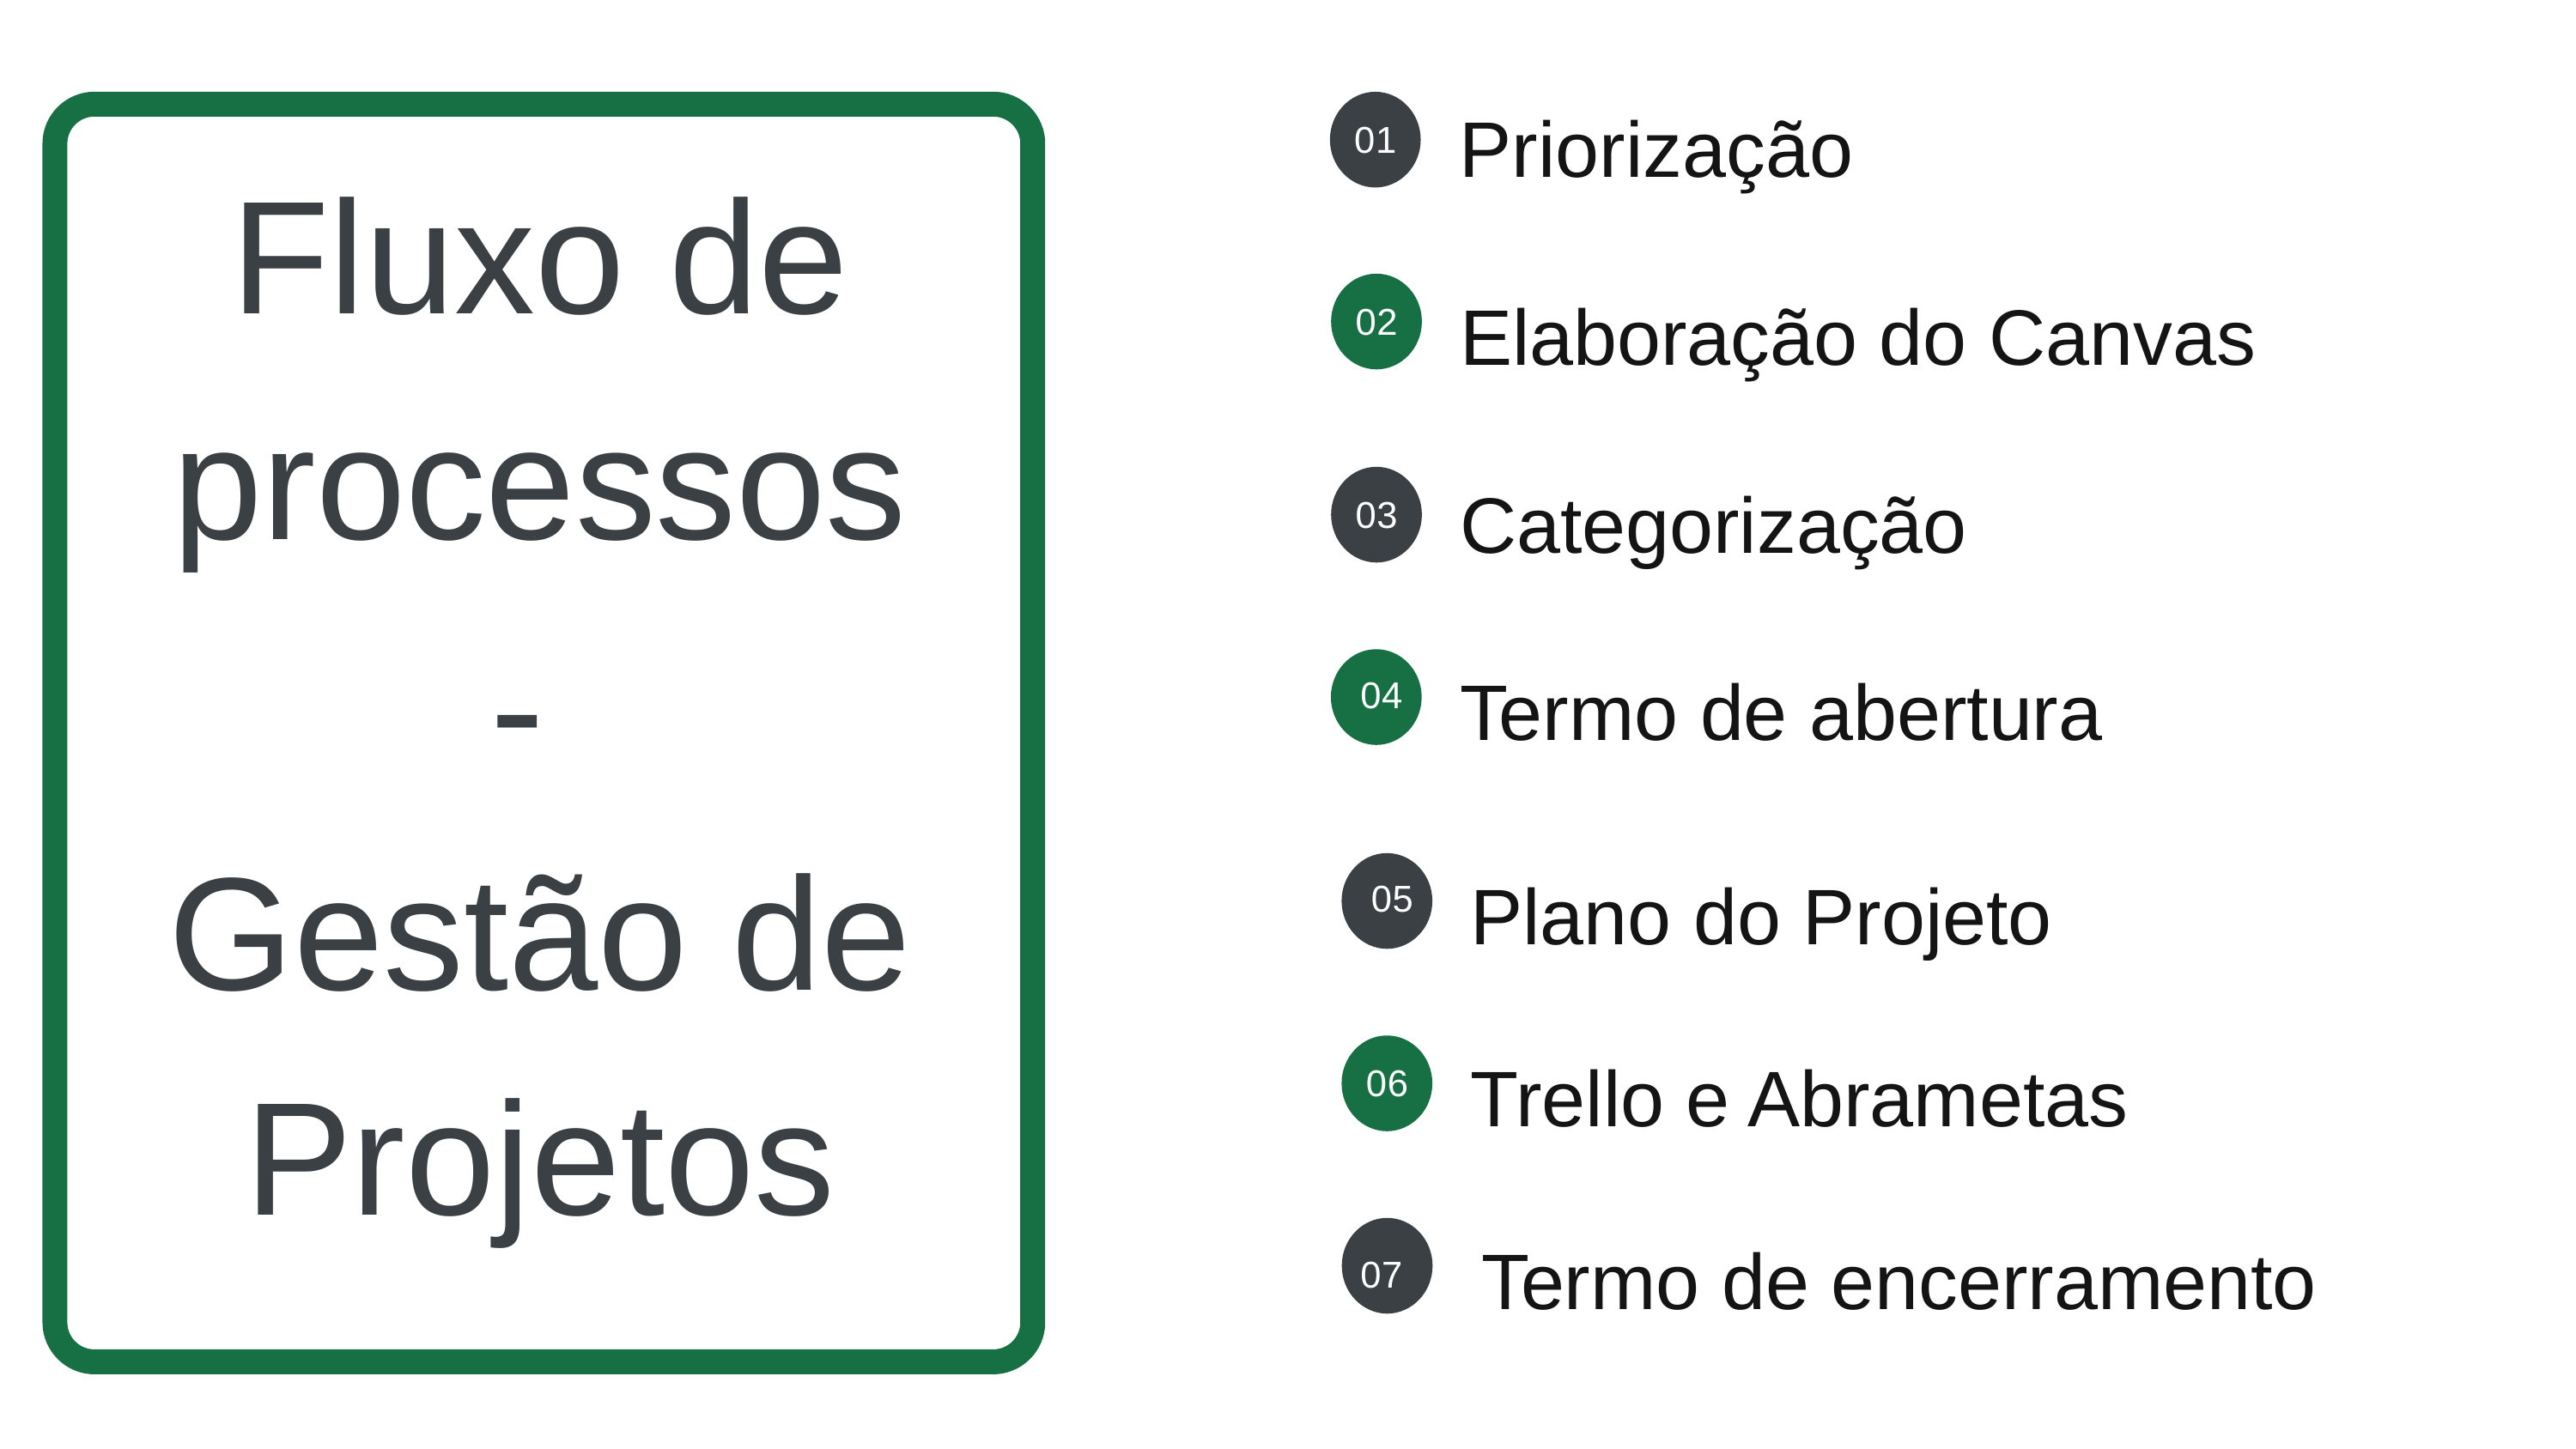

Priorização

01
Fluxo de processos -
Gestão de Projetos
Elaboração do Canvas

02
Categorização

03
Termo de abertura

04
Plano do Projeto

05
Trello e Abrametas

06
Termo de encerramento

07